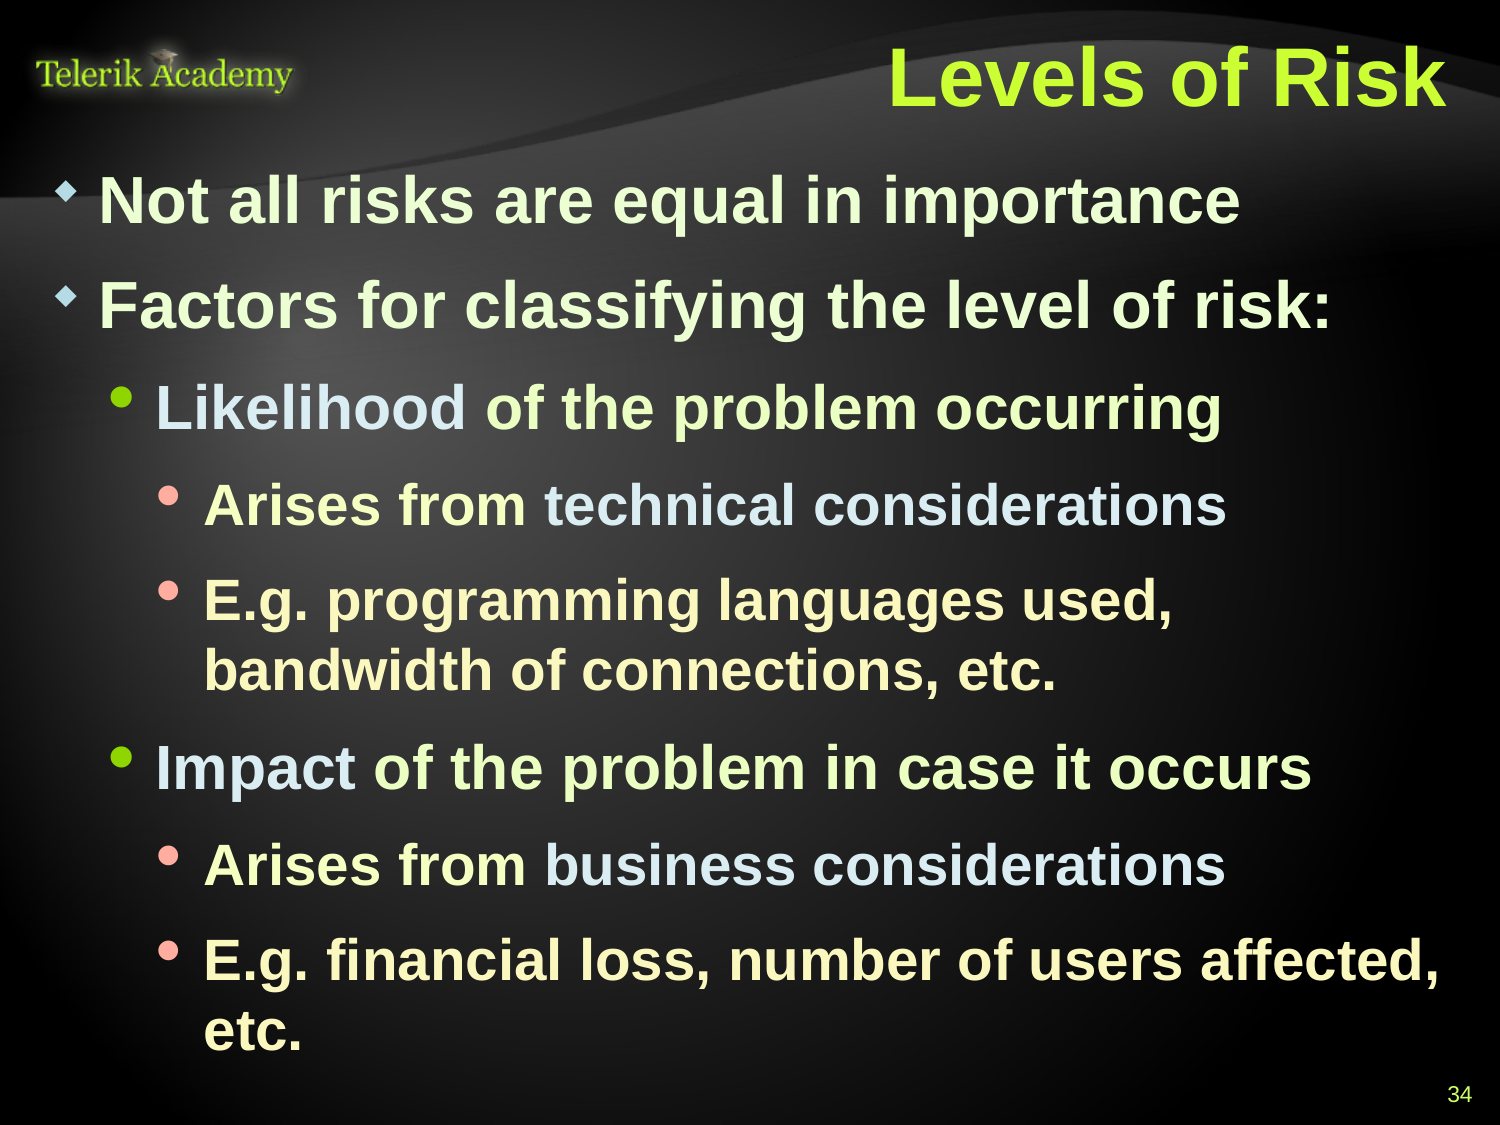

# Levels of Risk
Not all risks are equal in importance
Factors for classifying the level of risk:
Likelihood of the problem occurring
Arises from technical considerations
E.g. programming languages used, bandwidth of connections, etc.
Impact of the problem in case it occurs
Arises from business considerations
E.g. financial loss, number of users affected, etc.
34